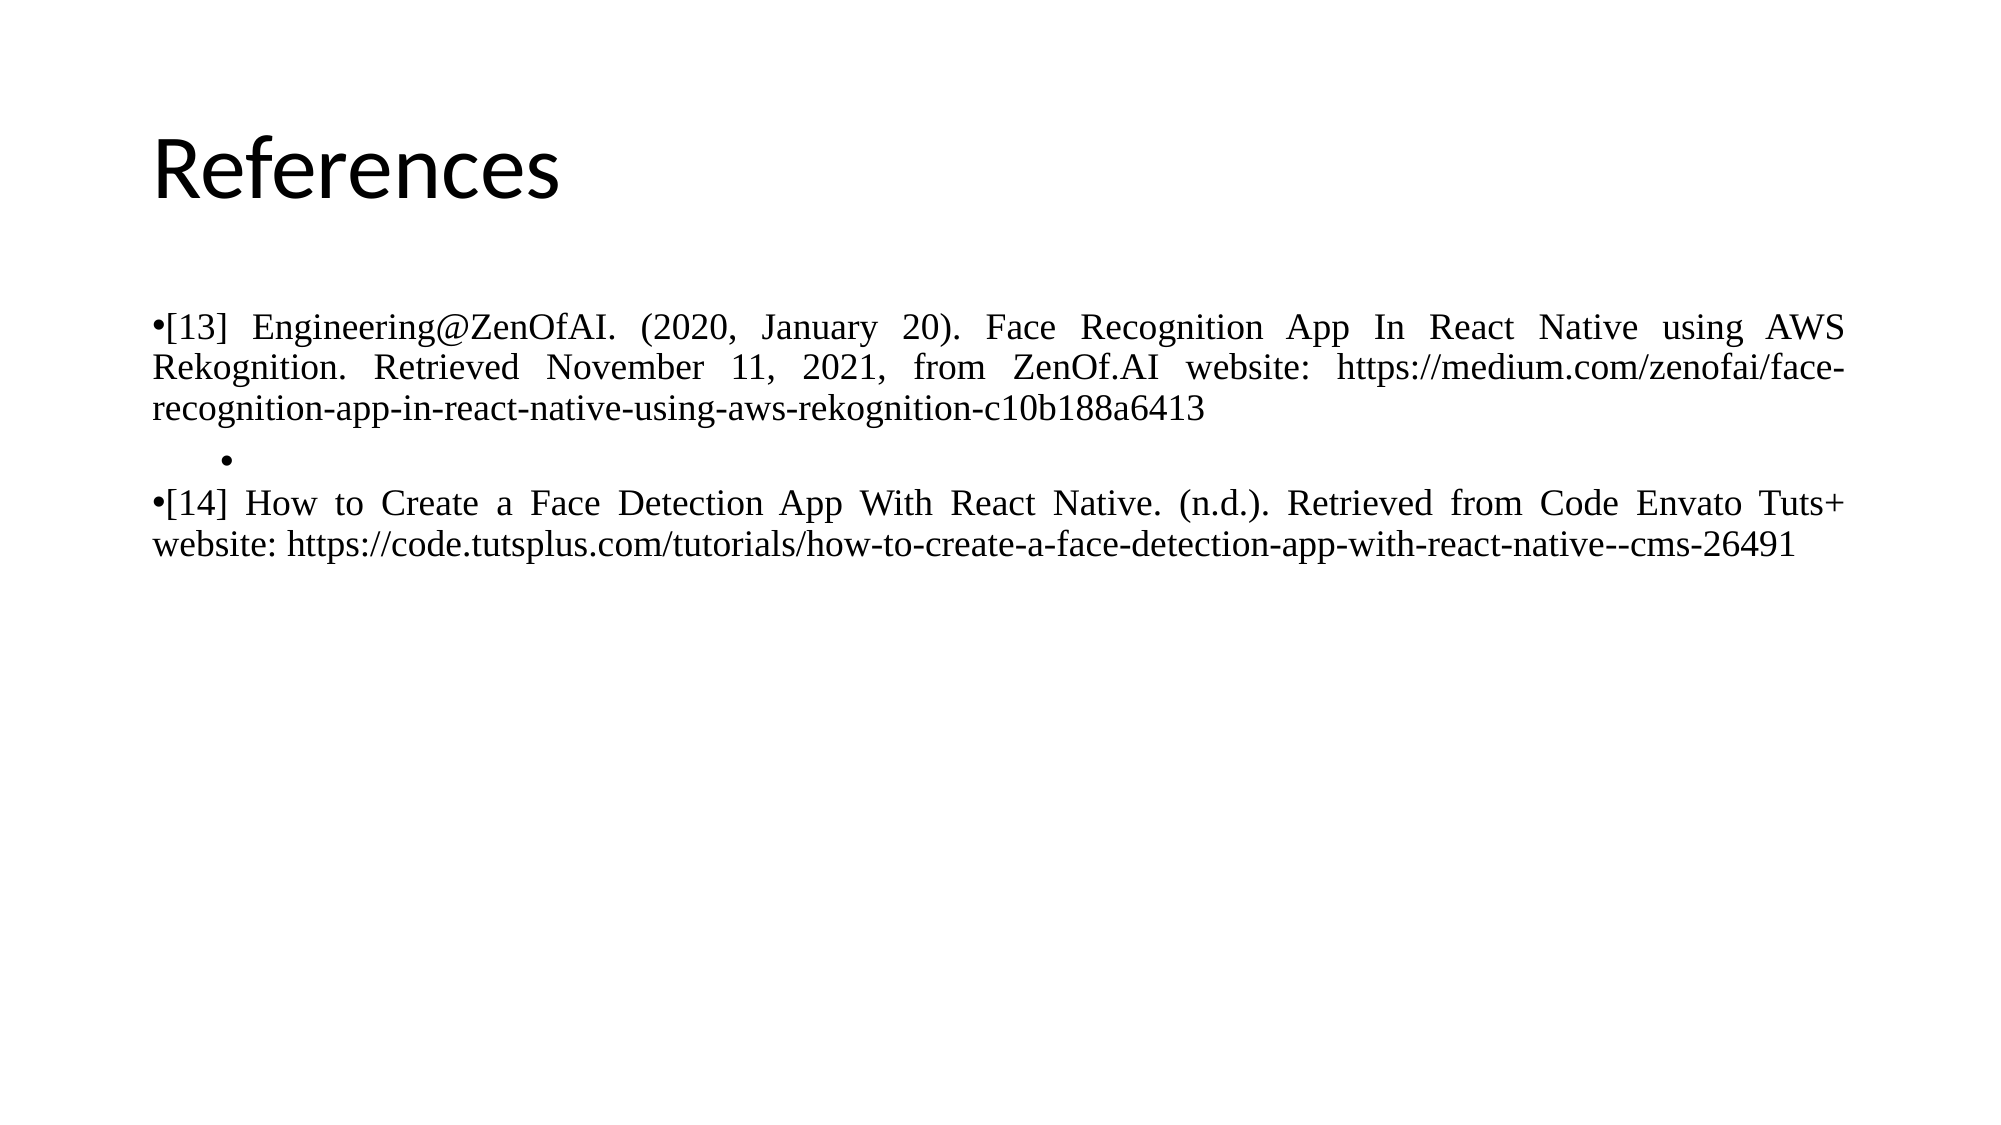

# References
[13] Engineering@ZenOfAI. (2020, January 20). Face Recognition App In React Native using AWS Rekognition. Retrieved November 11, 2021, from ZenOf.AI website: https://medium.com/zenofai/face-recognition-app-in-react-native-using-aws-rekognition-c10b188a6413

[14] How to Create a Face Detection App With React Native. (n.d.). Retrieved from Code Envato Tuts+ website: https://code.tutsplus.com/tutorials/how-to-create-a-face-detection-app-with-react-native--cms-26491